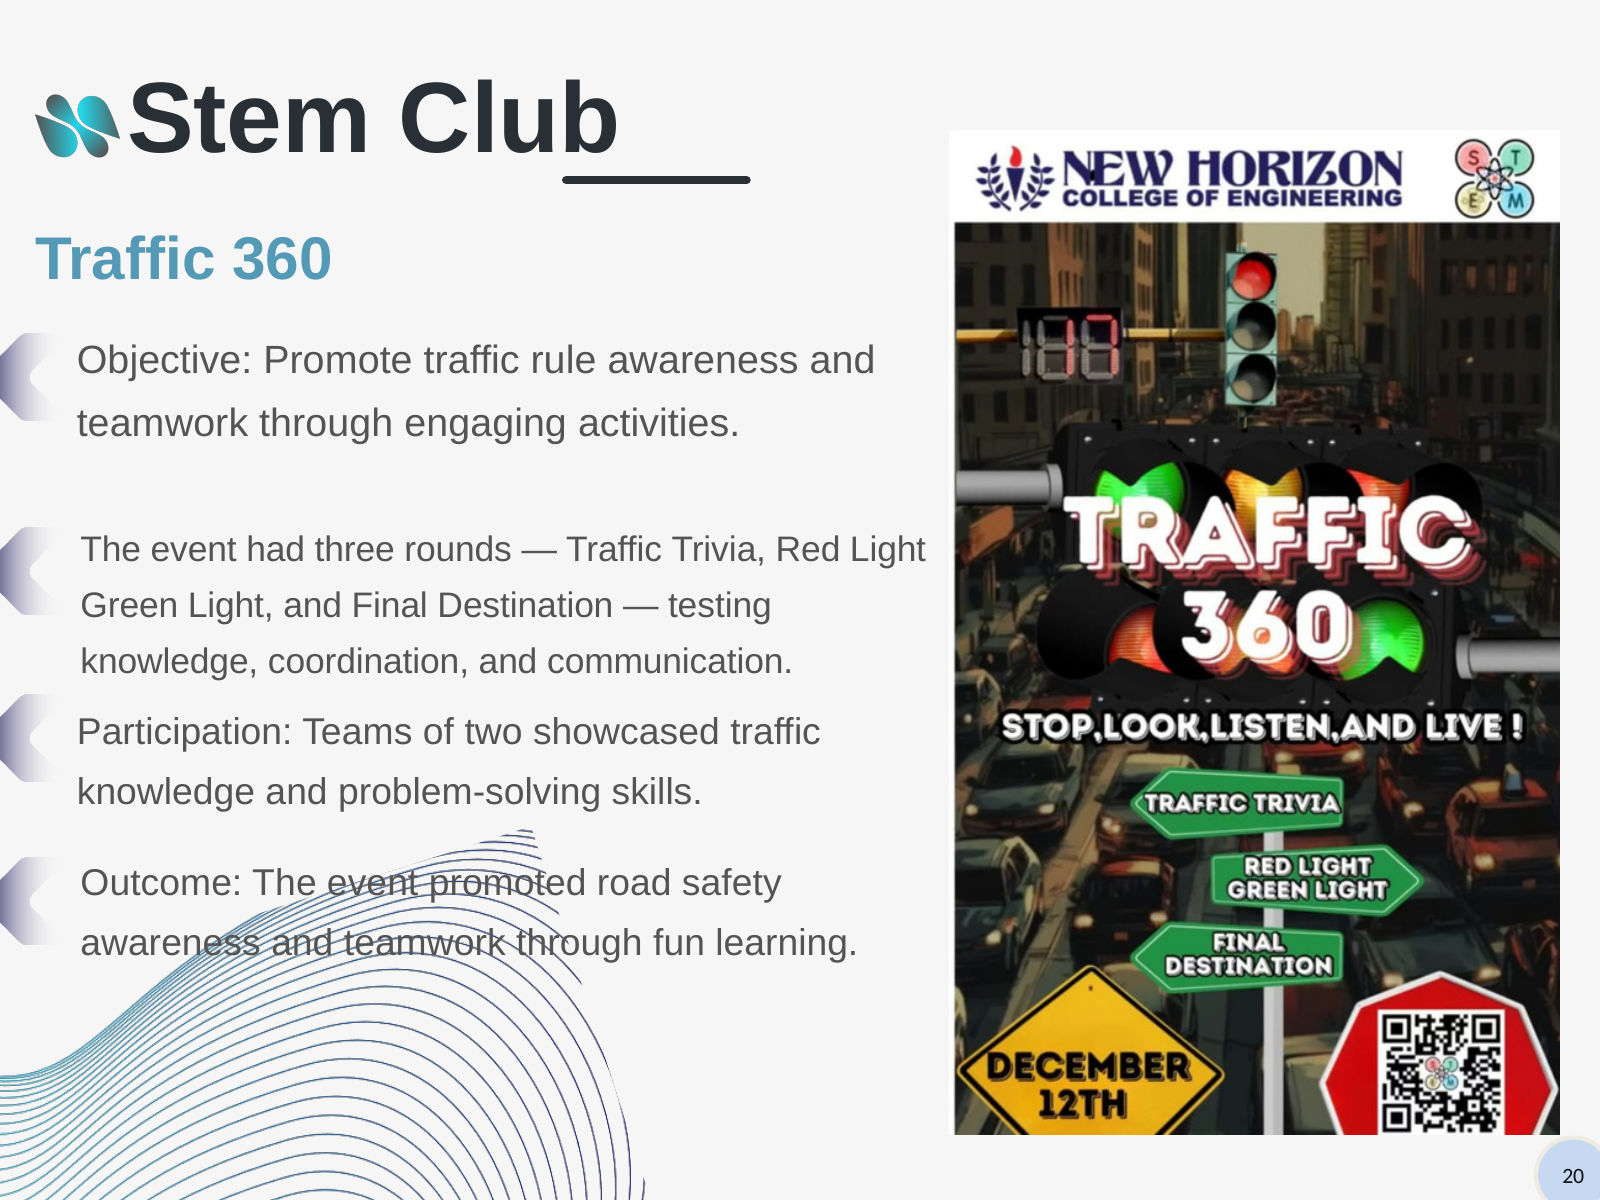

Stem Club

Traffic 360
Objective: Promote traffic rule awareness and teamwork through engaging activities.

The event had three rounds — Traffic Trivia, Red Light Green Light, and Final Destination — testing knowledge, coordination, and communication.

Participation: Teams of two showcased traffic knowledge and problem-solving skills.

Outcome: The event promoted road safety awareness and teamwork through fun learning.

20